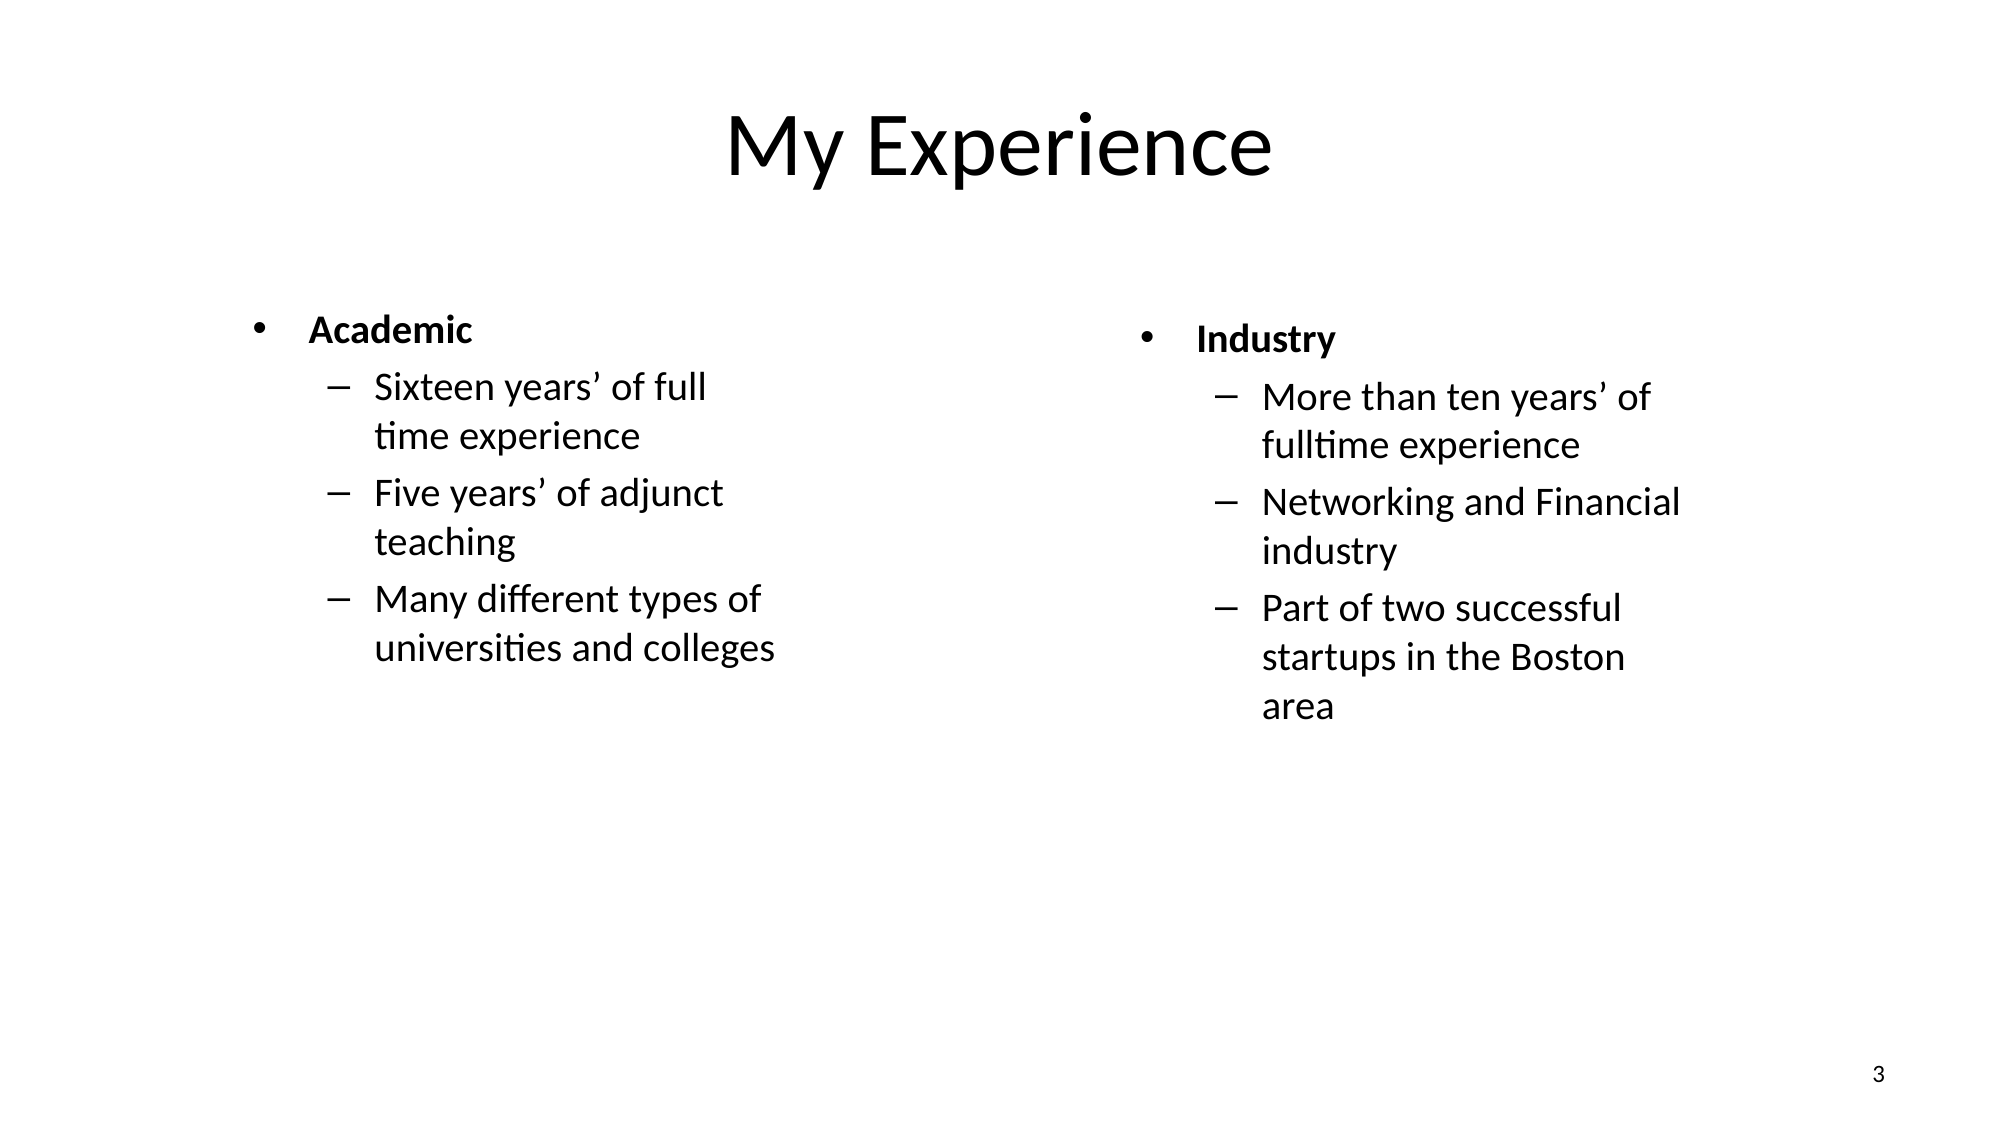

# My Experience
Academic
Sixteen years’ of full time experience
Five years’ of adjunct teaching
Many different types of universities and colleges

Industry
More than ten years’ of fulltime experience
Networking and Financial industry
Part of two successful startups in the Boston area

3